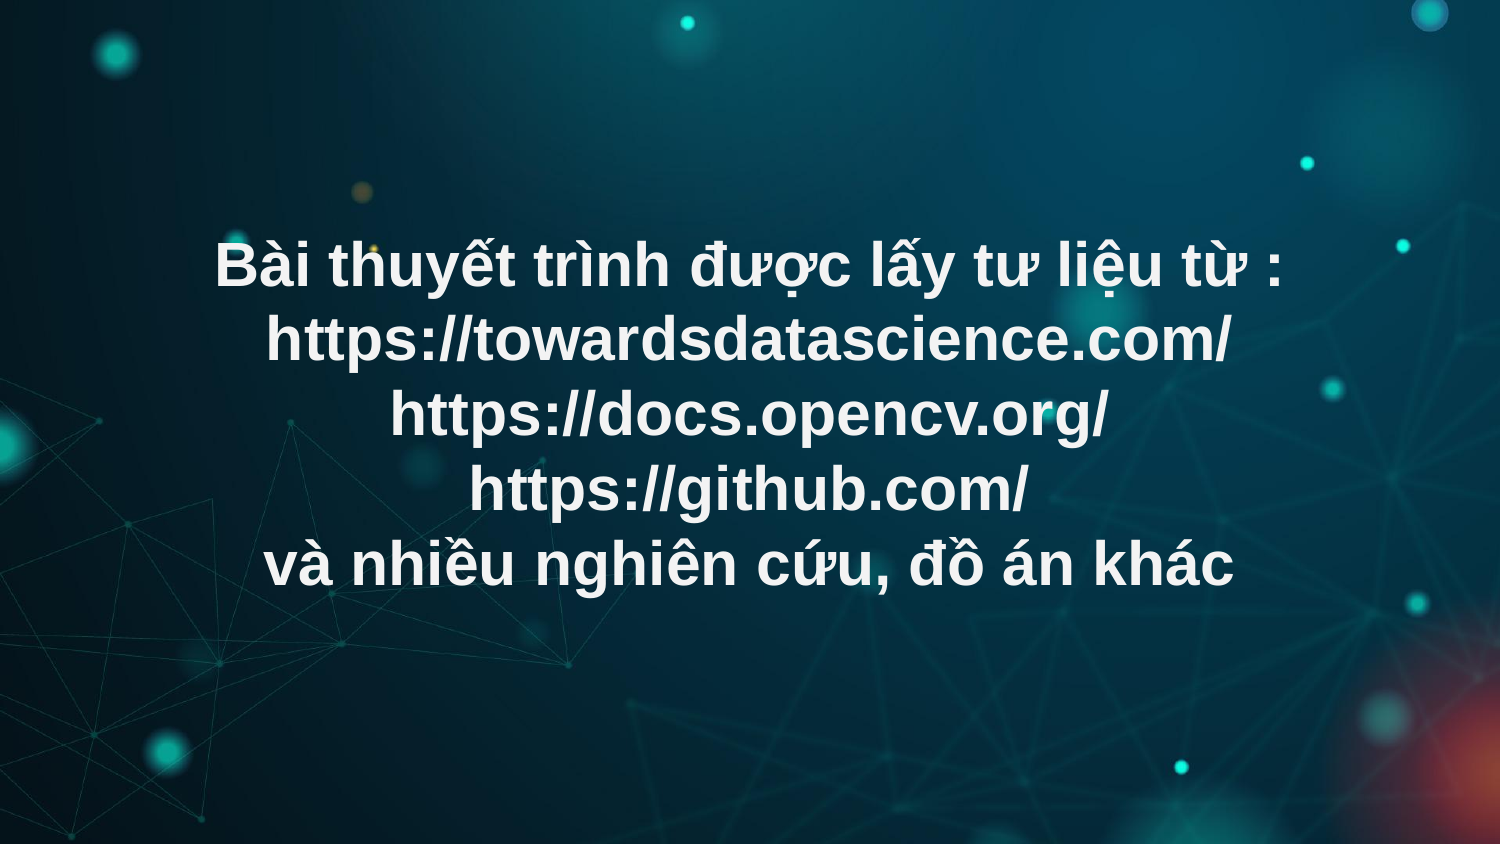

# Bài thuyết trình được lấy tư liệu từ : https://towardsdatascience.com/ https://docs.opencv.org/ https://github.com/ và nhiều nghiên cứu, đồ án khác